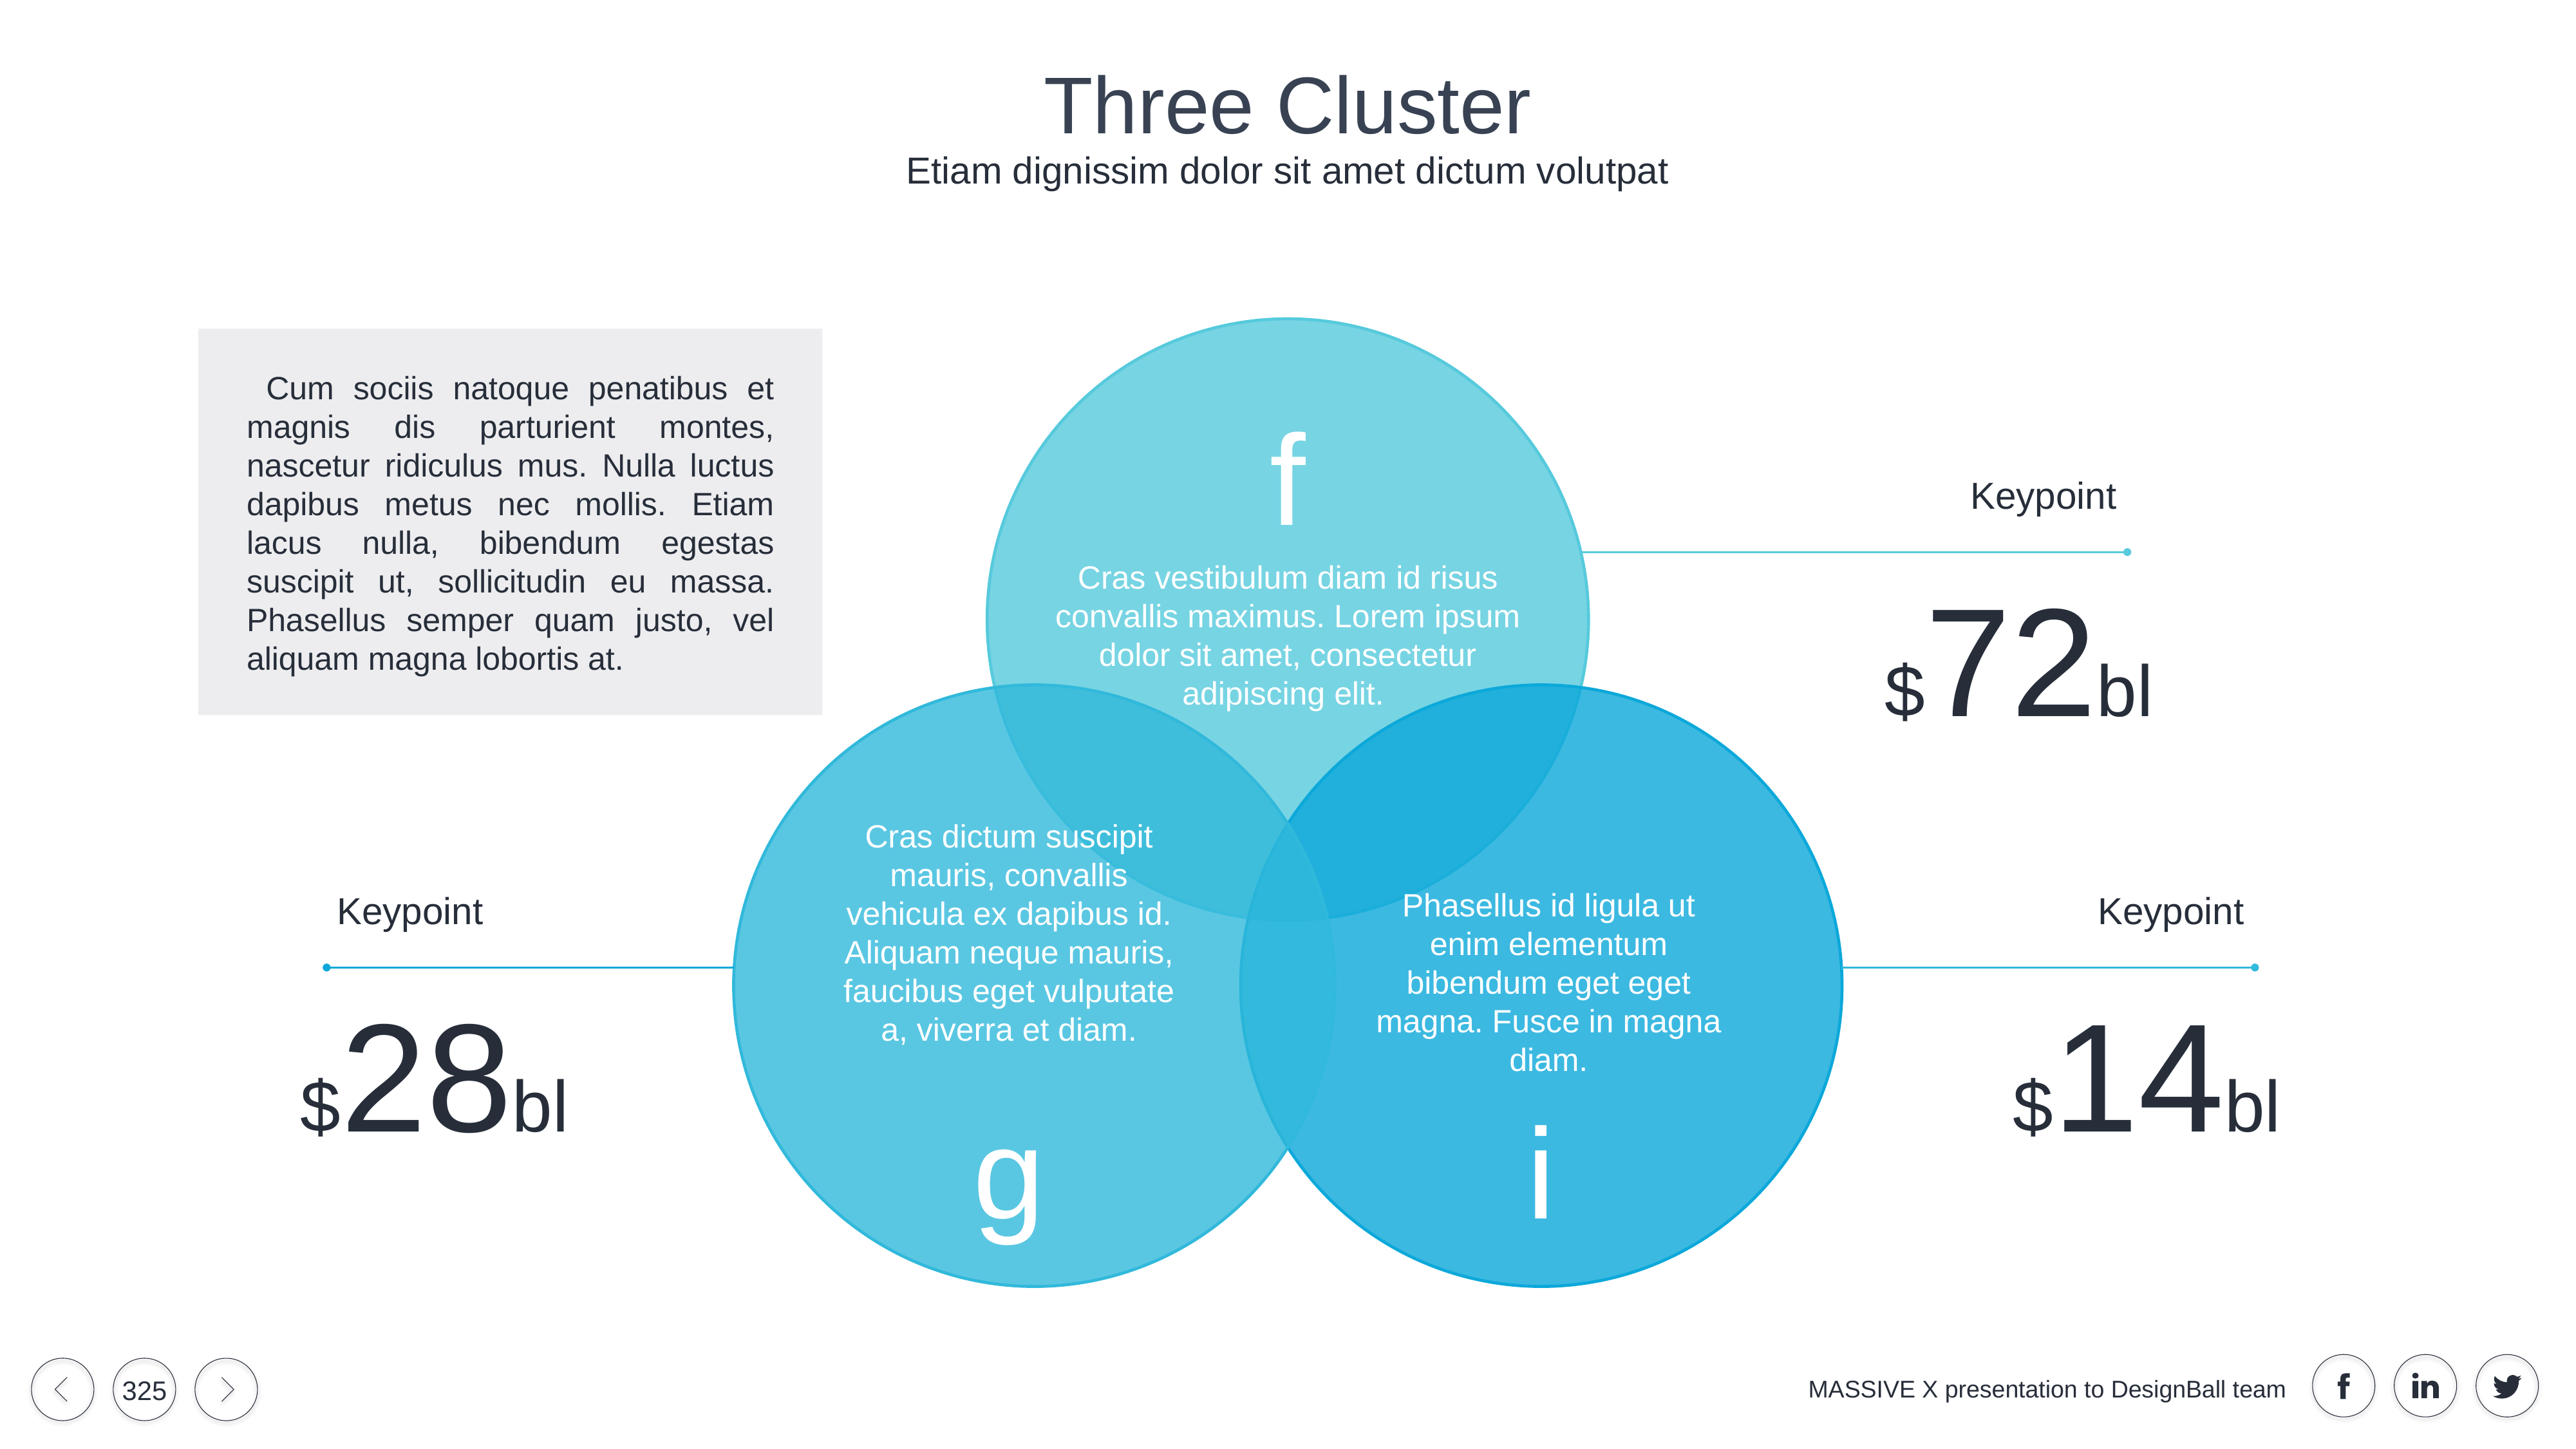

Three Cluster
Etiam dignissim dolor sit amet dictum volutpat

f
Cras vestibulum diam id risus convallis maximus. Lorem ipsum dolor sit amet, consectetur adipiscing elit.
 Cum sociis natoque penatibus et magnis dis parturient montes, nascetur ridiculus mus. Nulla luctus dapibus metus nec mollis. Etiam lacus nulla, bibendum egestas suscipit ut, sollicitudin eu massa. Phasellus semper quam justo, vel aliquam magna lobortis at.
Keypoint
$72bl

Cras dictum suscipit mauris, convallis vehicula ex dapibus id. Aliquam neque mauris, faucibus eget vulputate a, viverra et diam.
g

Phasellus id ligula ut enim elementum bibendum eget eget magna. Fusce in magna diam.
i
Keypoint
Keypoint
$28bl
$14bl